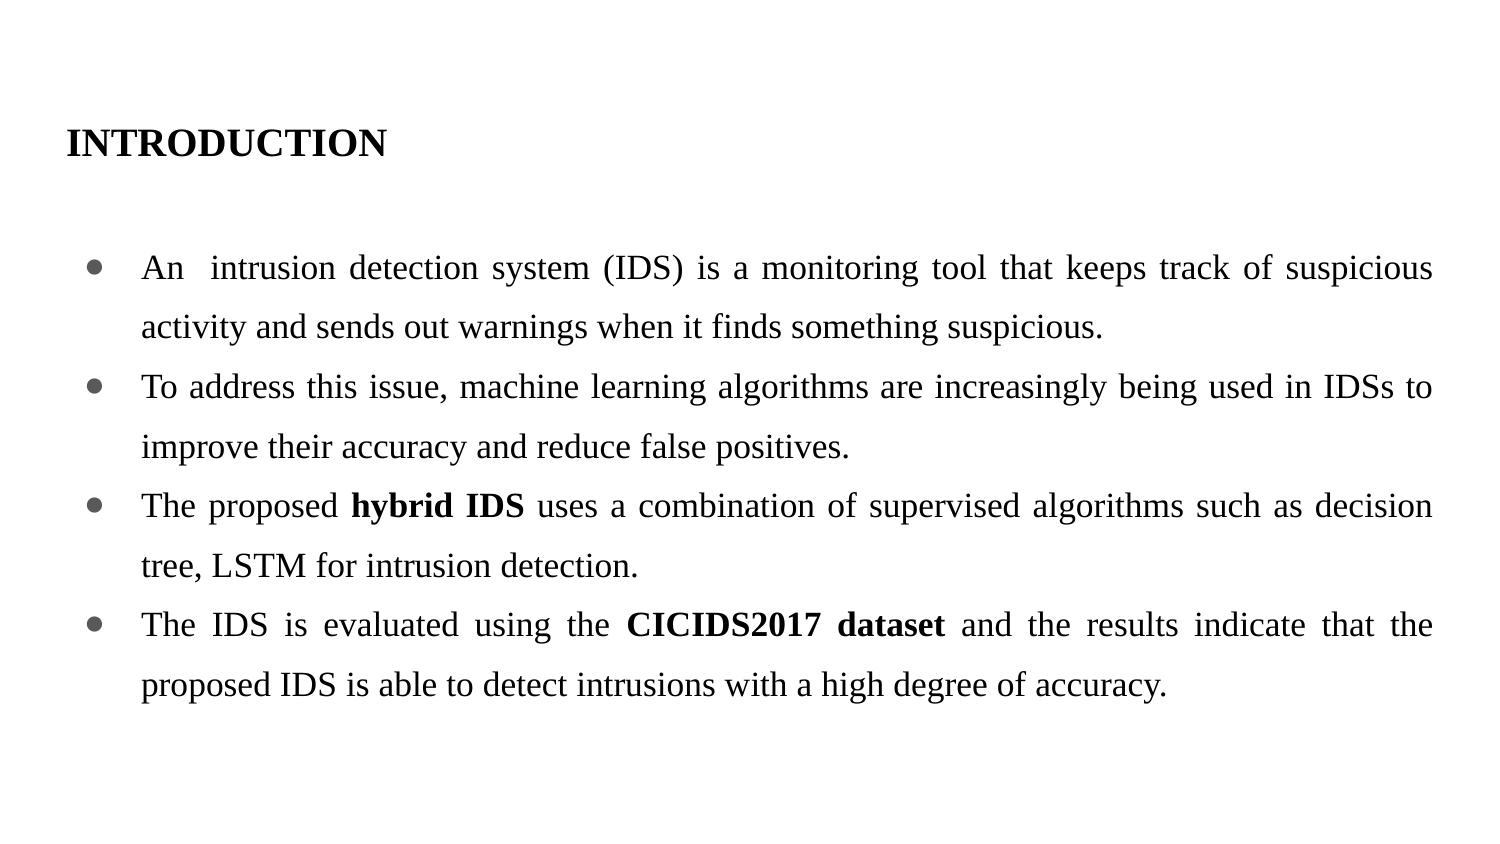

# INTRODUCTION
An  intrusion detection system (IDS) is a monitoring tool that keeps track of suspicious activity and sends out warnings when it finds something suspicious.
To address this issue, machine learning algorithms are increasingly being used in IDSs to improve their accuracy and reduce false positives.
The proposed hybrid IDS uses a combination of supervised algorithms such as decision tree, LSTM for intrusion detection.
The IDS is evaluated using the CICIDS2017 dataset and the results indicate that the proposed IDS is able to detect intrusions with a high degree of accuracy.